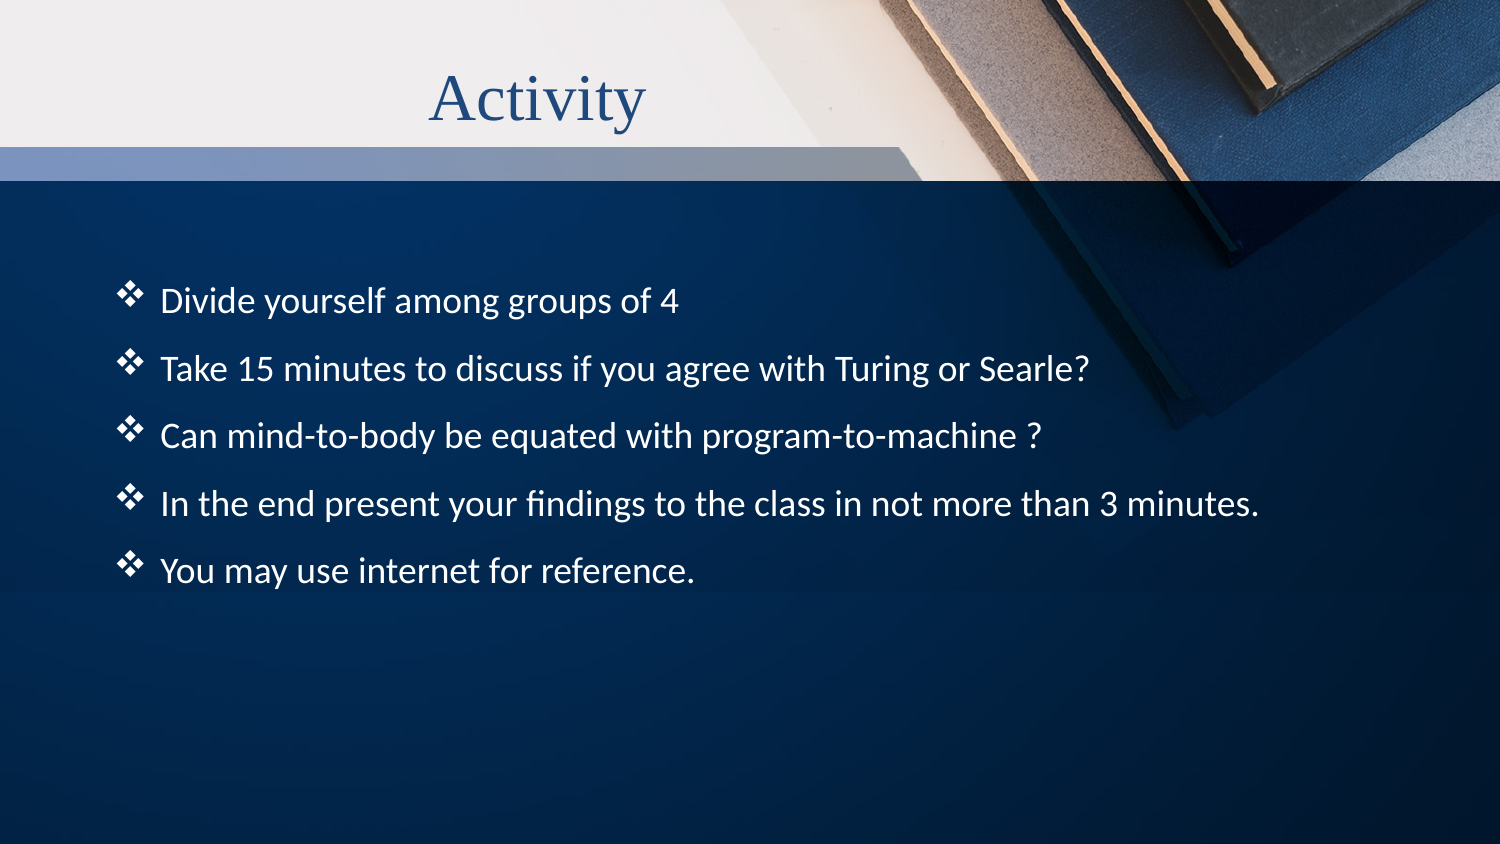

Activity
Divide yourself among groups of 4
Take 15 minutes to discuss if you agree with Turing or Searle?
Can mind-to-body be equated with program-to-machine ?
In the end present your findings to the class in not more than 3 minutes.
You may use internet for reference.